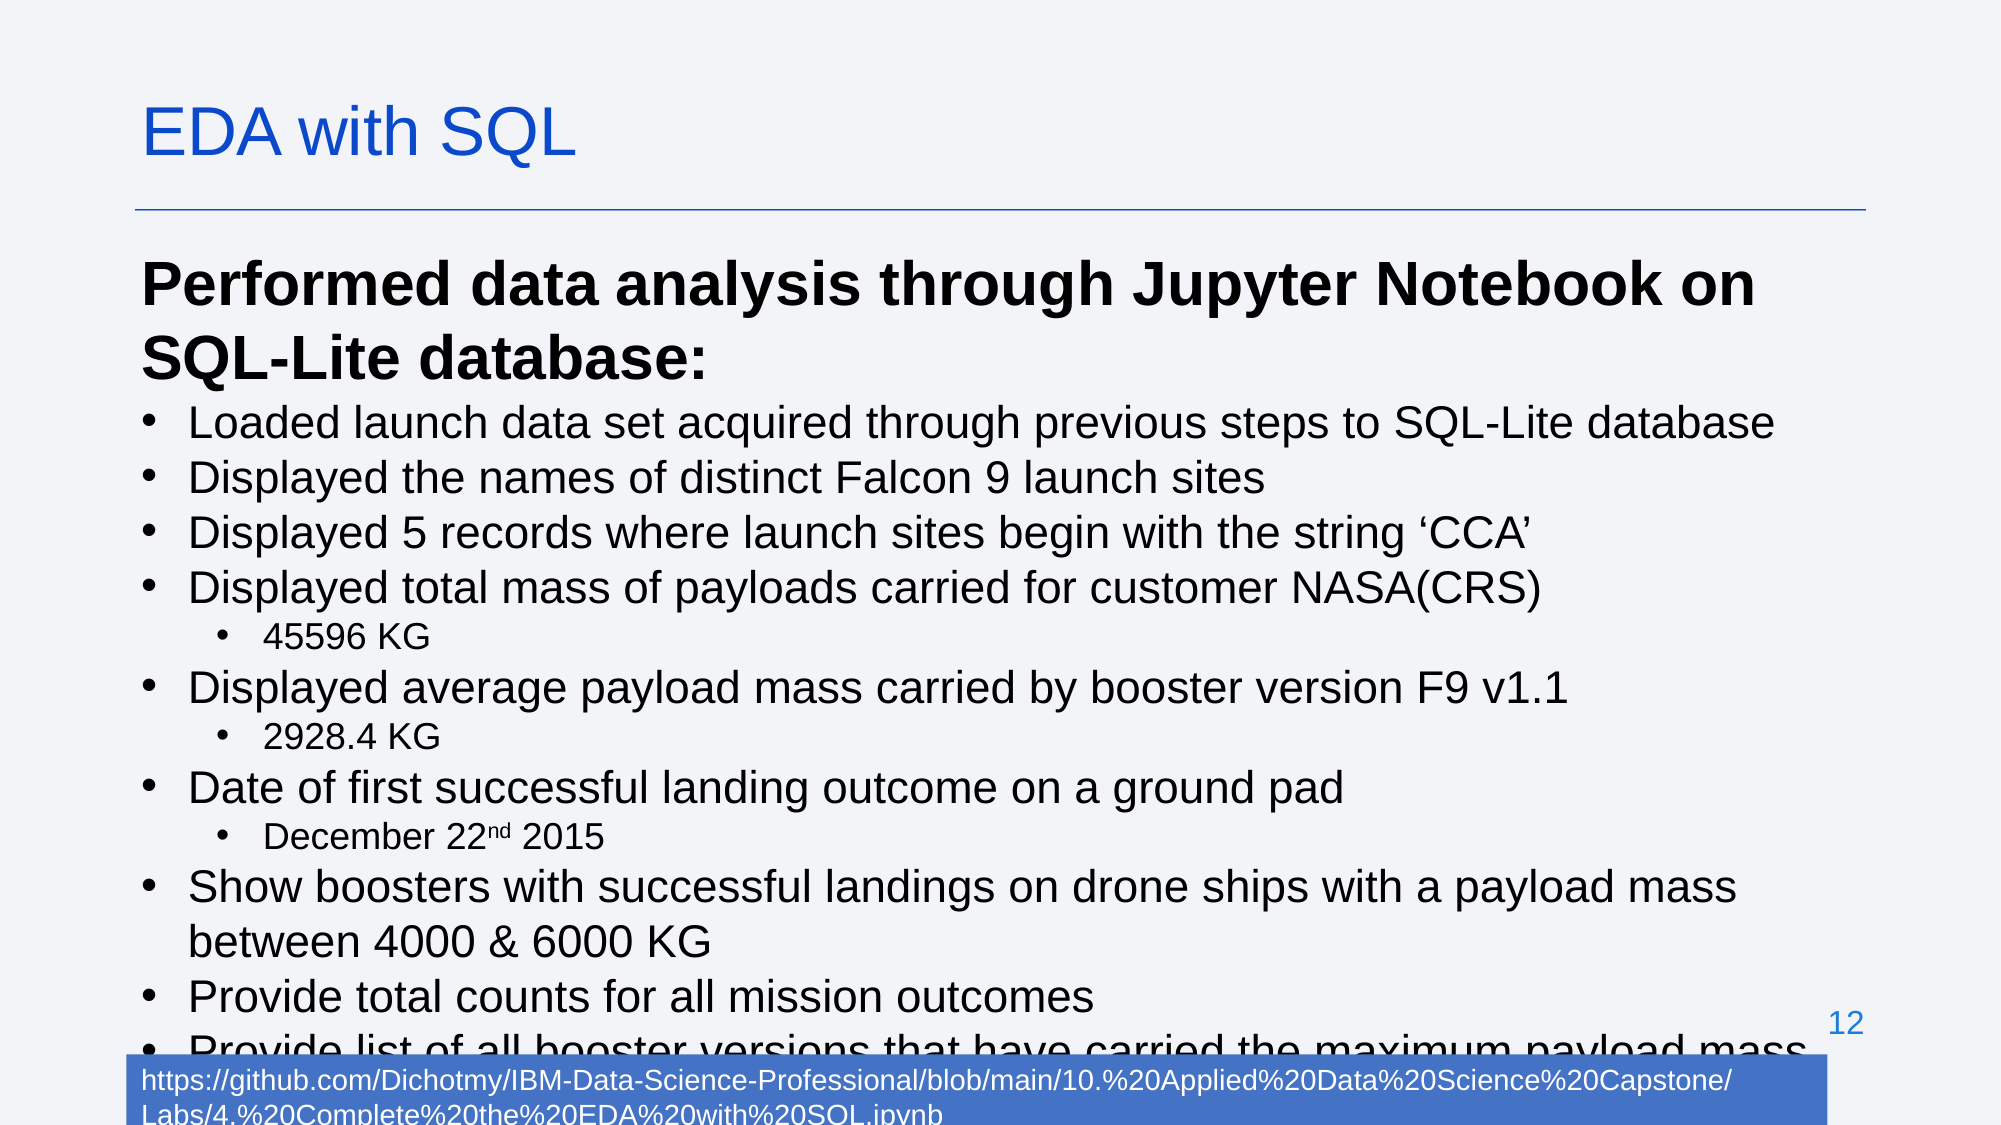

EDA with SQL
Performed data analysis through Jupyter Notebook on SQL-Lite database:
Loaded launch data set acquired through previous steps to SQL-Lite database
Displayed the names of distinct Falcon 9 launch sites
Displayed 5 records where launch sites begin with the string ‘CCA’
Displayed total mass of payloads carried for customer NASA(CRS)
45596 KG
Displayed average payload mass carried by booster version F9 v1.1
2928.4 KG
Date of first successful landing outcome on a ground pad
December 22nd 2015
Show boosters with successful landings on drone ships with a payload mass between 4000 & 6000 KG
Provide total counts for all mission outcomes
Provide list of all booster versions that have carried the maximum payload mass
Show the months, booster versions, and sites of launches with a failure to land on a drone ship in 2015
Rank the count of landing outcomes occurring between June 4th 2010 & March 20th 2017
12
https://github.com/Dichotmy/IBM-Data-Science-Professional/blob/main/10.%20Applied%20Data%20Science%20Capstone/Labs/4.%20Complete%20the%20EDA%20with%20SQL.ipynb